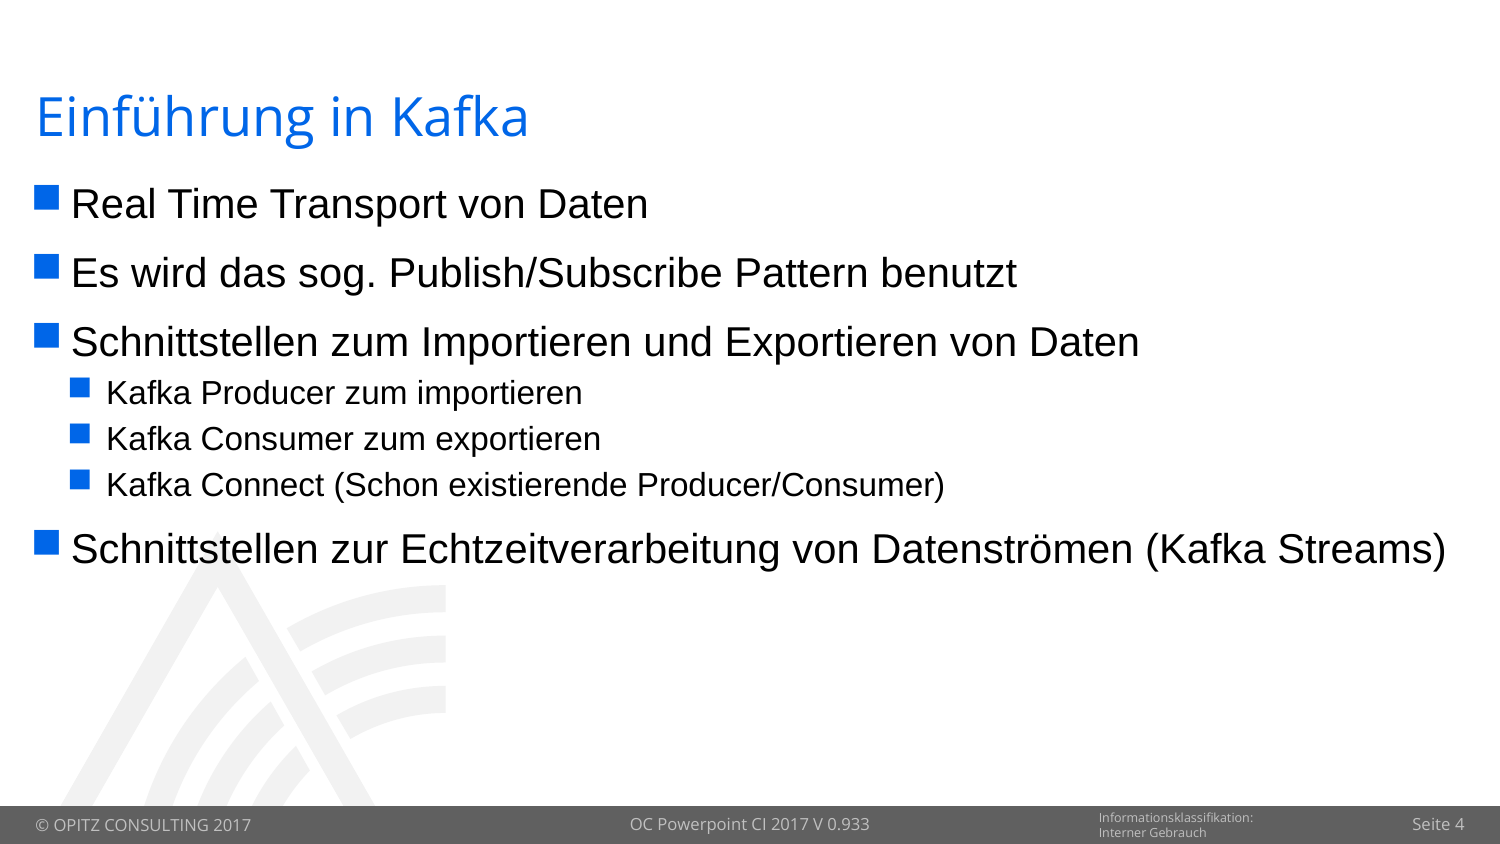

# Einführung in Kafka
Real Time Transport von Daten
Es wird das sog. Publish/Subscribe Pattern benutzt
Schnittstellen zum Importieren und Exportieren von Daten
Kafka Producer zum importieren
Kafka Consumer zum exportieren
Kafka Connect (Schon existierende Producer/Consumer)
Schnittstellen zur Echtzeitverarbeitung von Datenströmen (Kafka Streams)

OC Powerpoint CI 2017 V 0.933
Seite 4